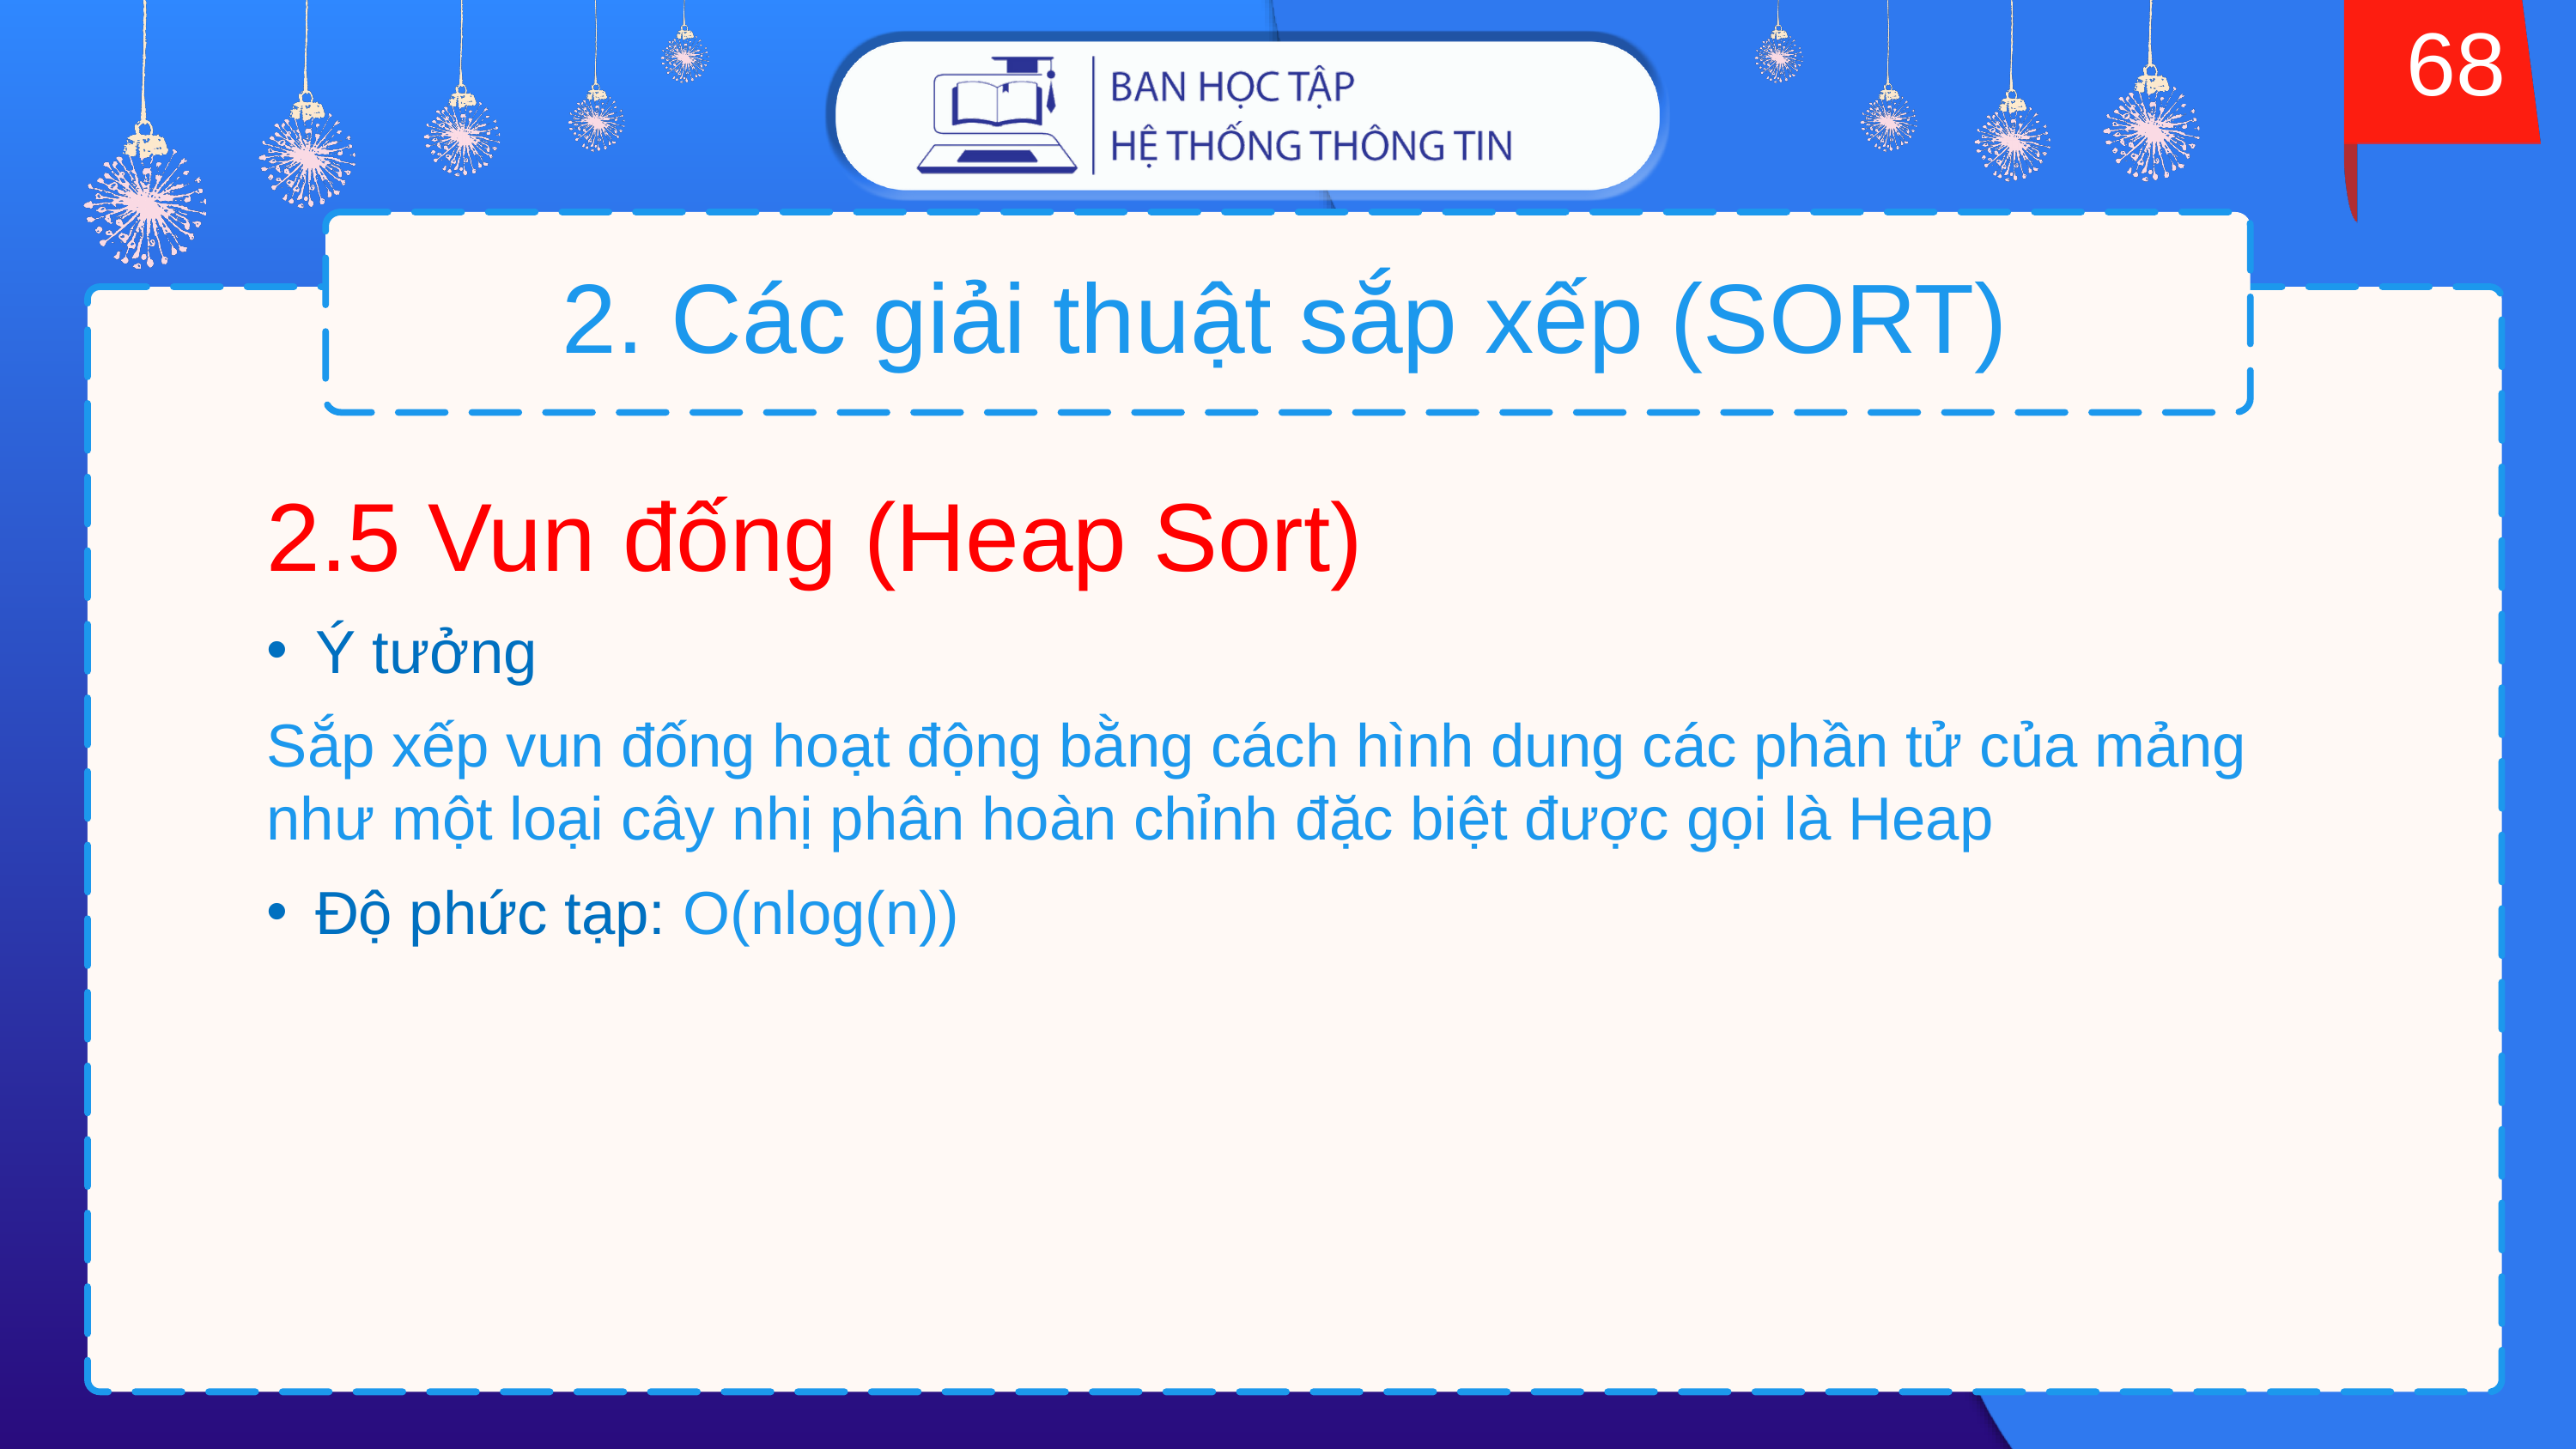

68

# 2. Các giải thuật sắp xếp (SORT)

2.5 Vun đống (Heap Sort)
Ý tưởng
Sắp xếp vun đống hoạt động bằng cách hình dung các phần tử của mảng như một loại cây nhị phân hoàn chỉnh đặc biệt được gọi là Heap
Độ phức tạp: O(nlog(n))